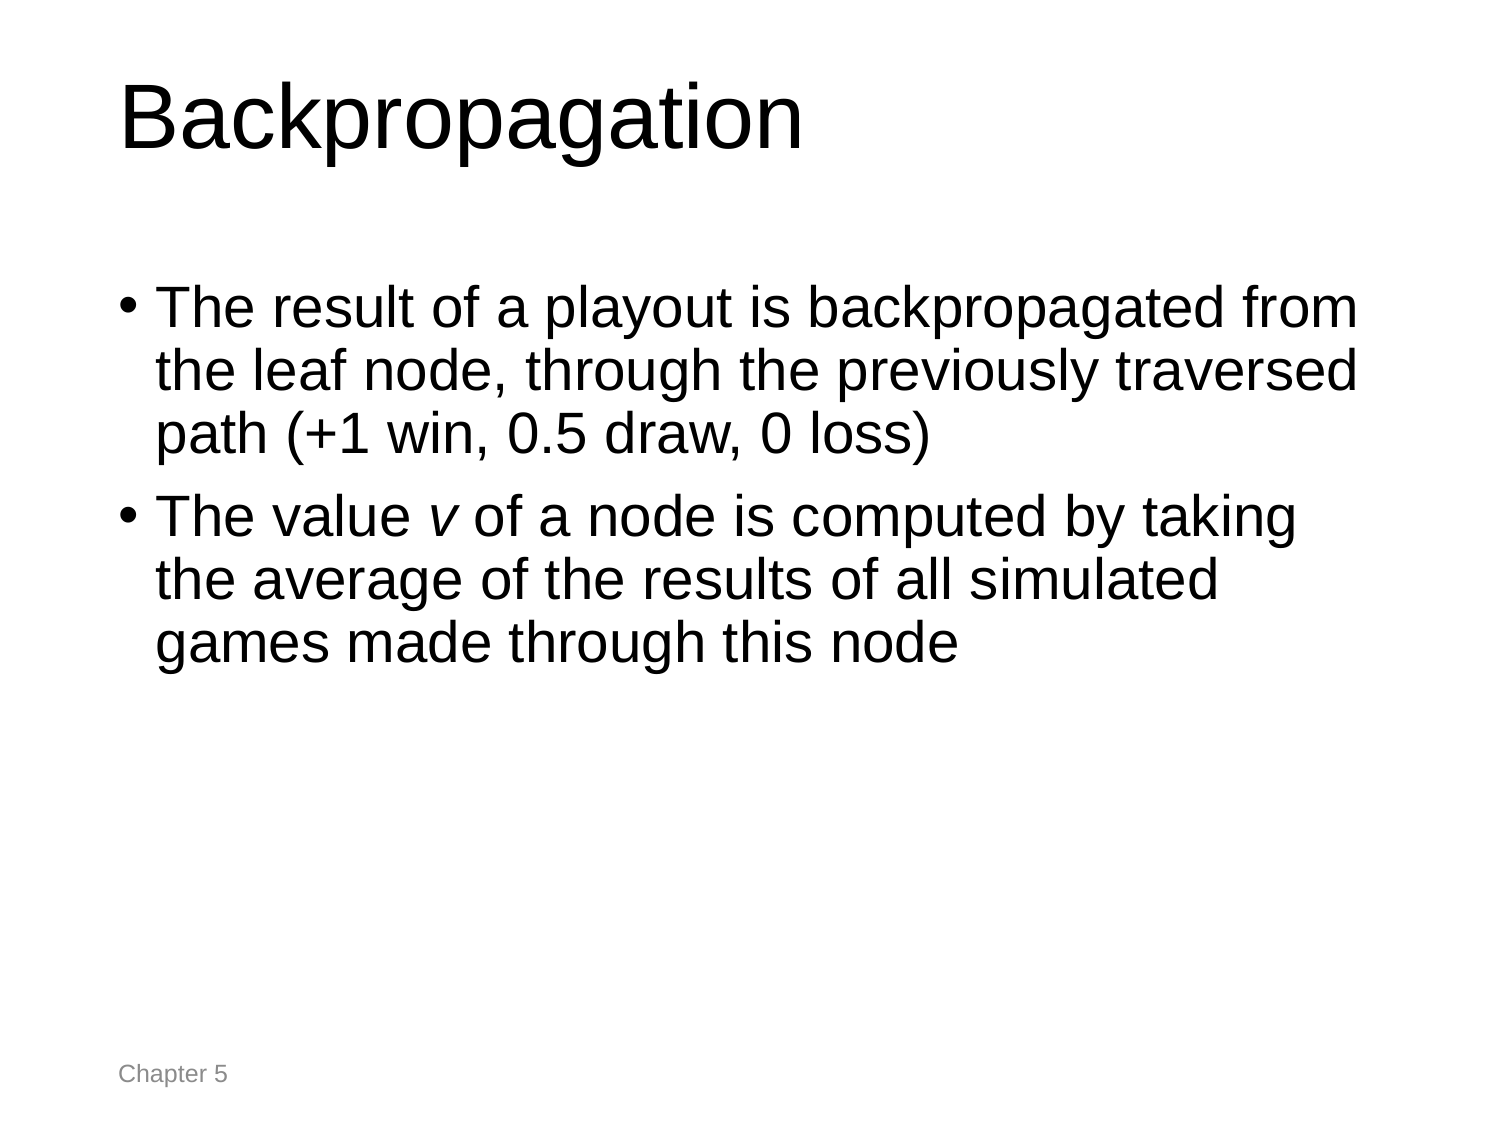

# Backpropagation
The result of a playout is backpropagated from the leaf node, through the previously traversed path (+1 win, 0.5 draw, 0 loss)
The value v of a node is computed by taking the average of the results of all simulated games made through this node